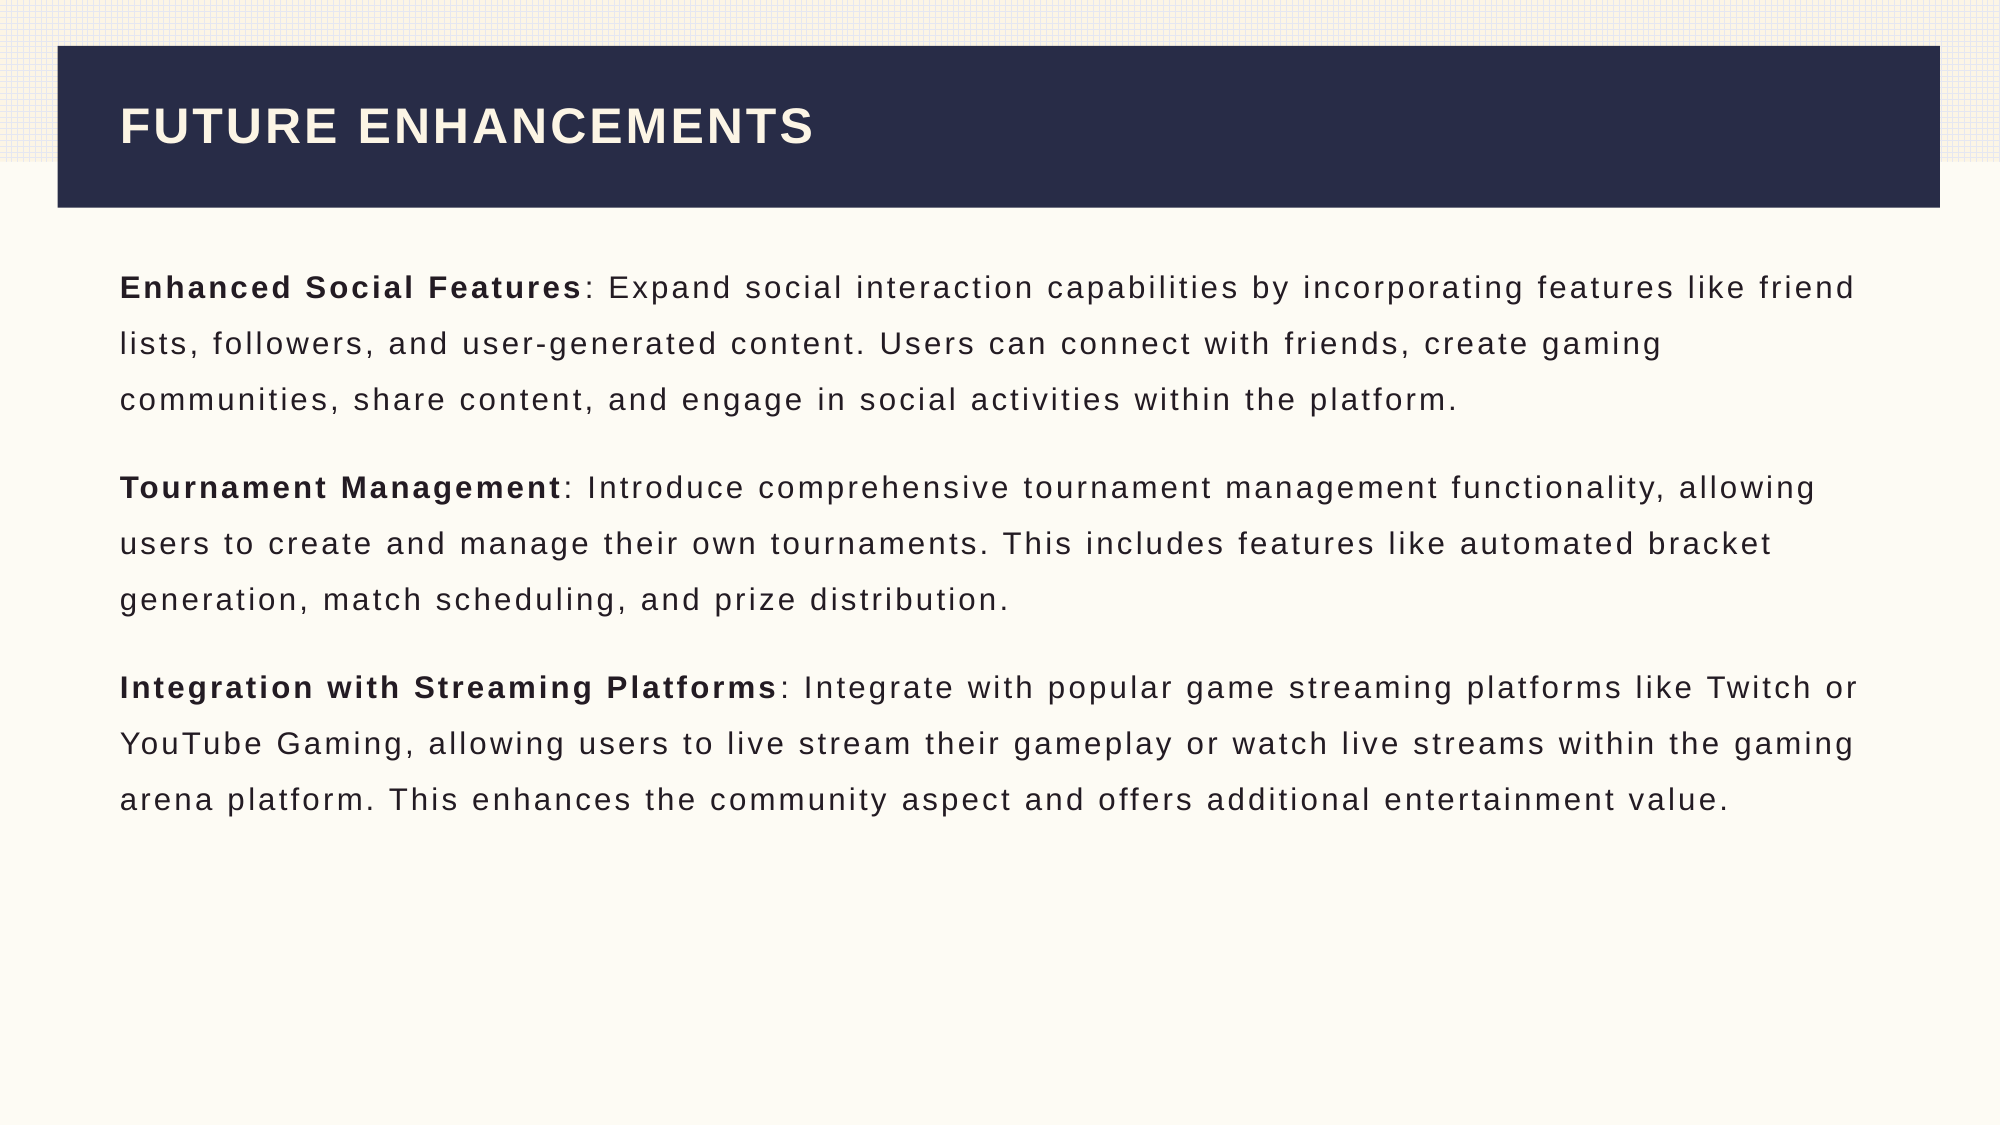

# FUTURE ENHANCEMENTS
Enhanced Social Features: Expand social interaction capabilities by incorporating features like friend lists, followers, and user-generated content. Users can connect with friends, create gaming communities, share content, and engage in social activities within the platform.
Tournament Management: Introduce comprehensive tournament management functionality, allowing users to create and manage their own tournaments. This includes features like automated bracket generation, match scheduling, and prize distribution.
Integration with Streaming Platforms: Integrate with popular game streaming platforms like Twitch or YouTube Gaming, allowing users to live stream their gameplay or watch live streams within the gaming arena platform. This enhances the community aspect and offers additional entertainment value.